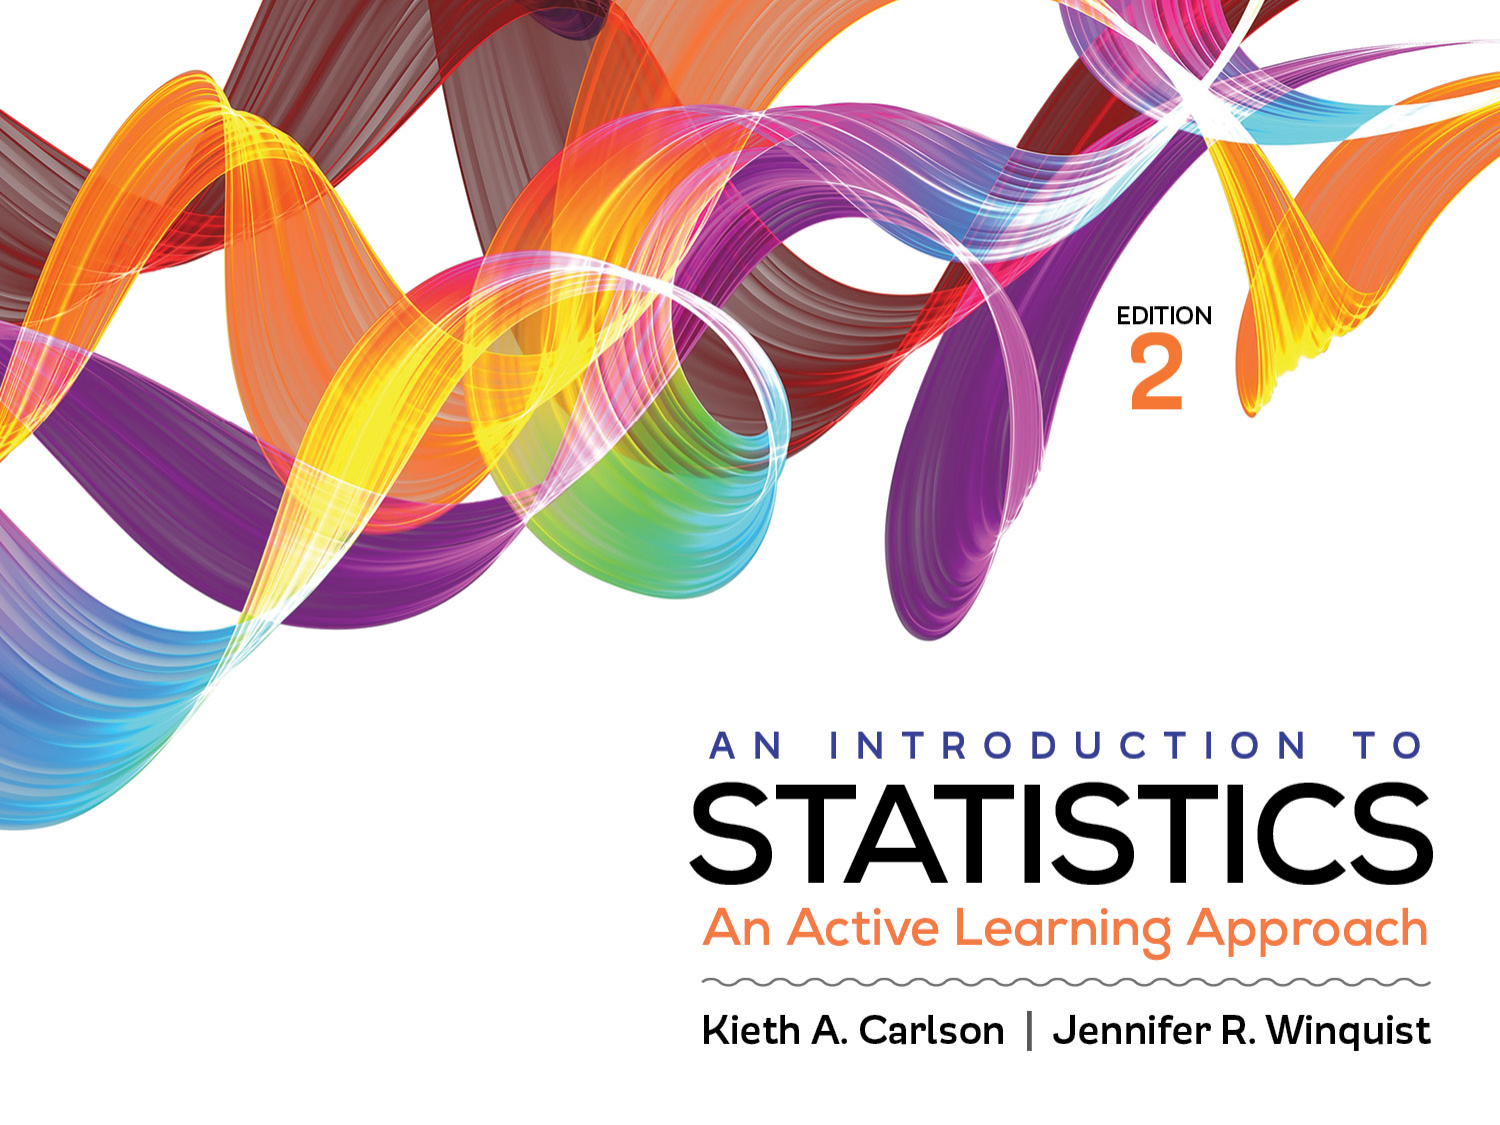

1
Carlson and Winquist, An Introduction to Statistics: An Active Learning Approach, 4e, SAGE Publishing, 2018.